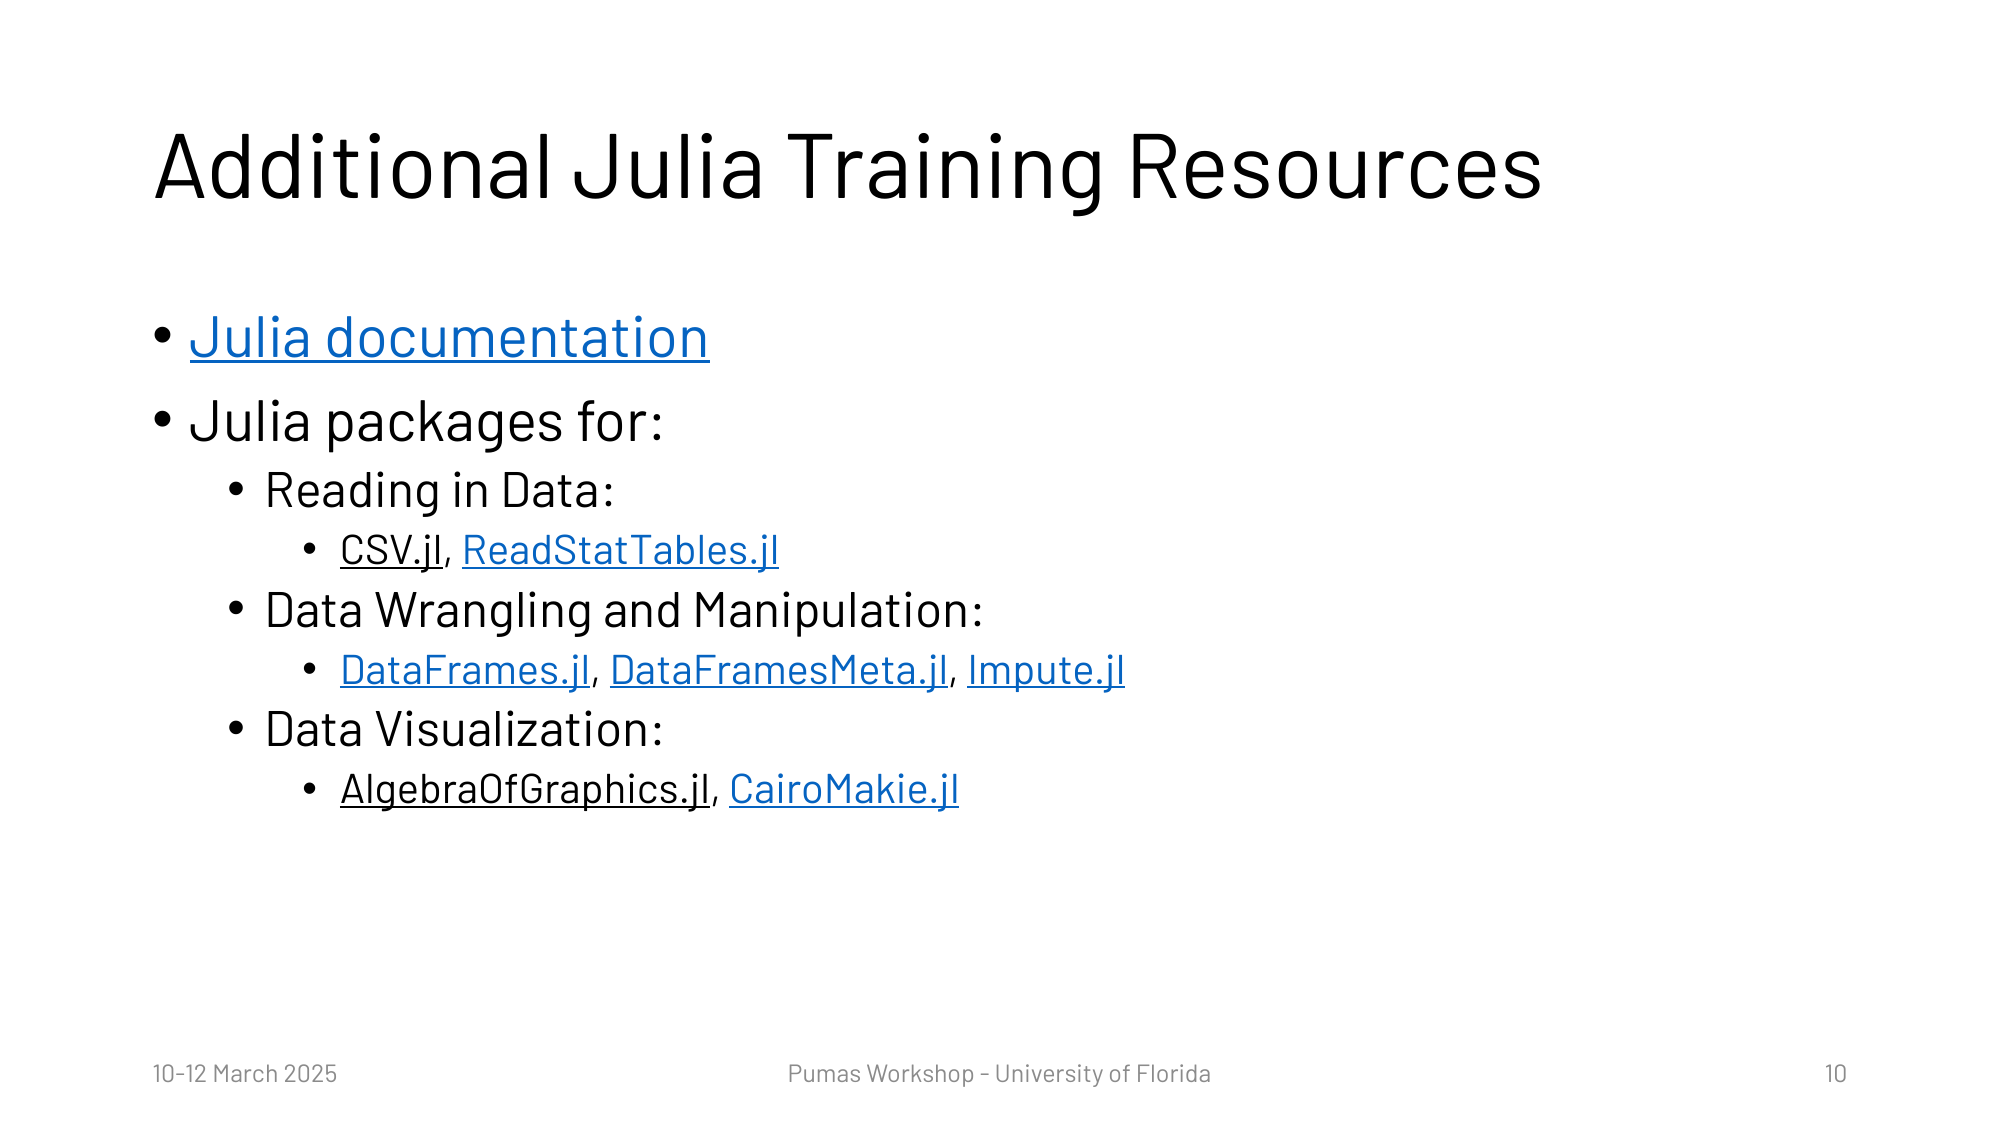

# Additional Julia Training Resources
Julia documentation
Julia packages for:
Reading in Data:
CSV.jl, ReadStatTables.jl
Data Wrangling and Manipulation:
DataFrames.jl, DataFramesMeta.jl, Impute.jl
Data Visualization:
AlgebraOfGraphics.jl, CairoMakie.jl
10-12 March 2025
Pumas Workshop - University of Florida
10